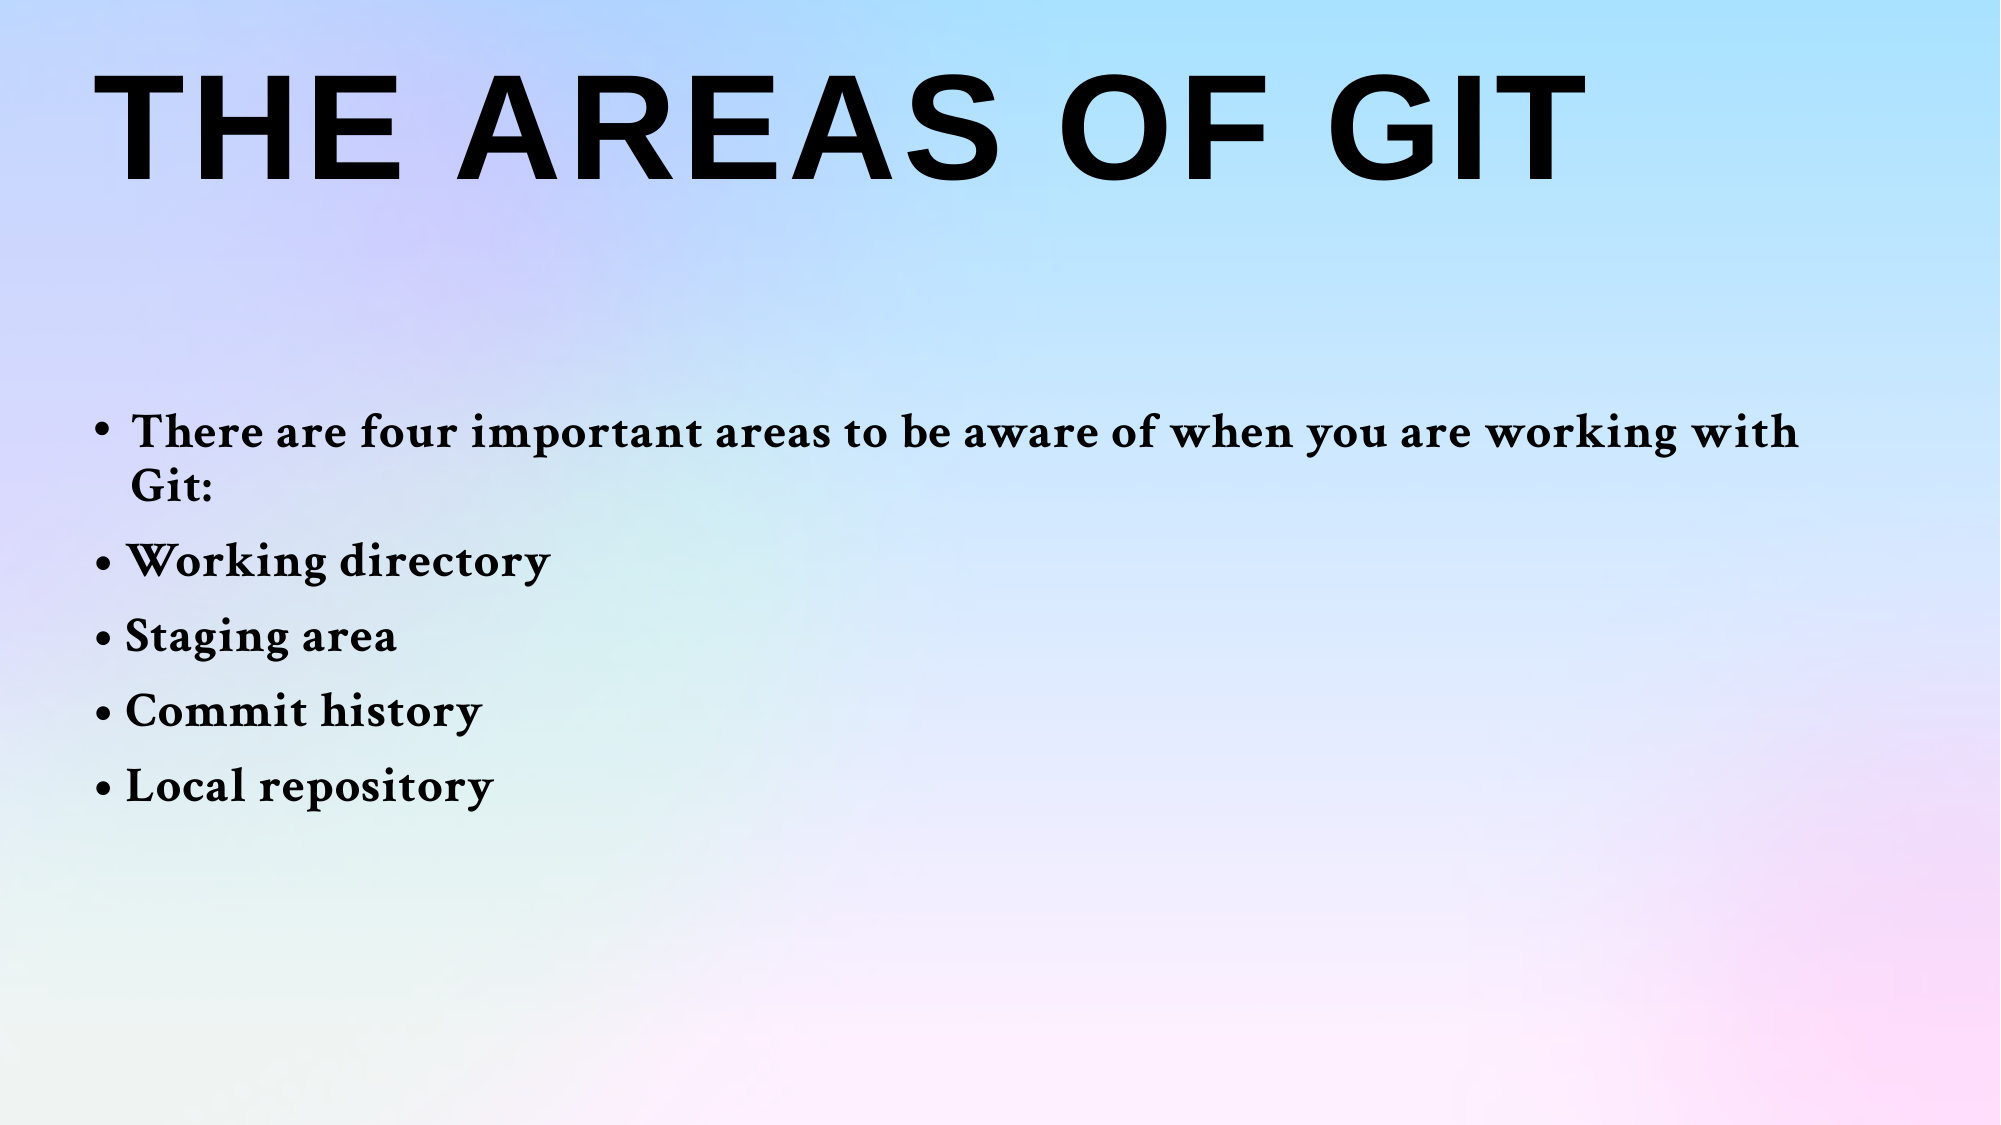

The Areas of Git
There are four important areas to be aware of when you are working with Git:
• Working directory
• Staging area
• Commit history
• Local repository